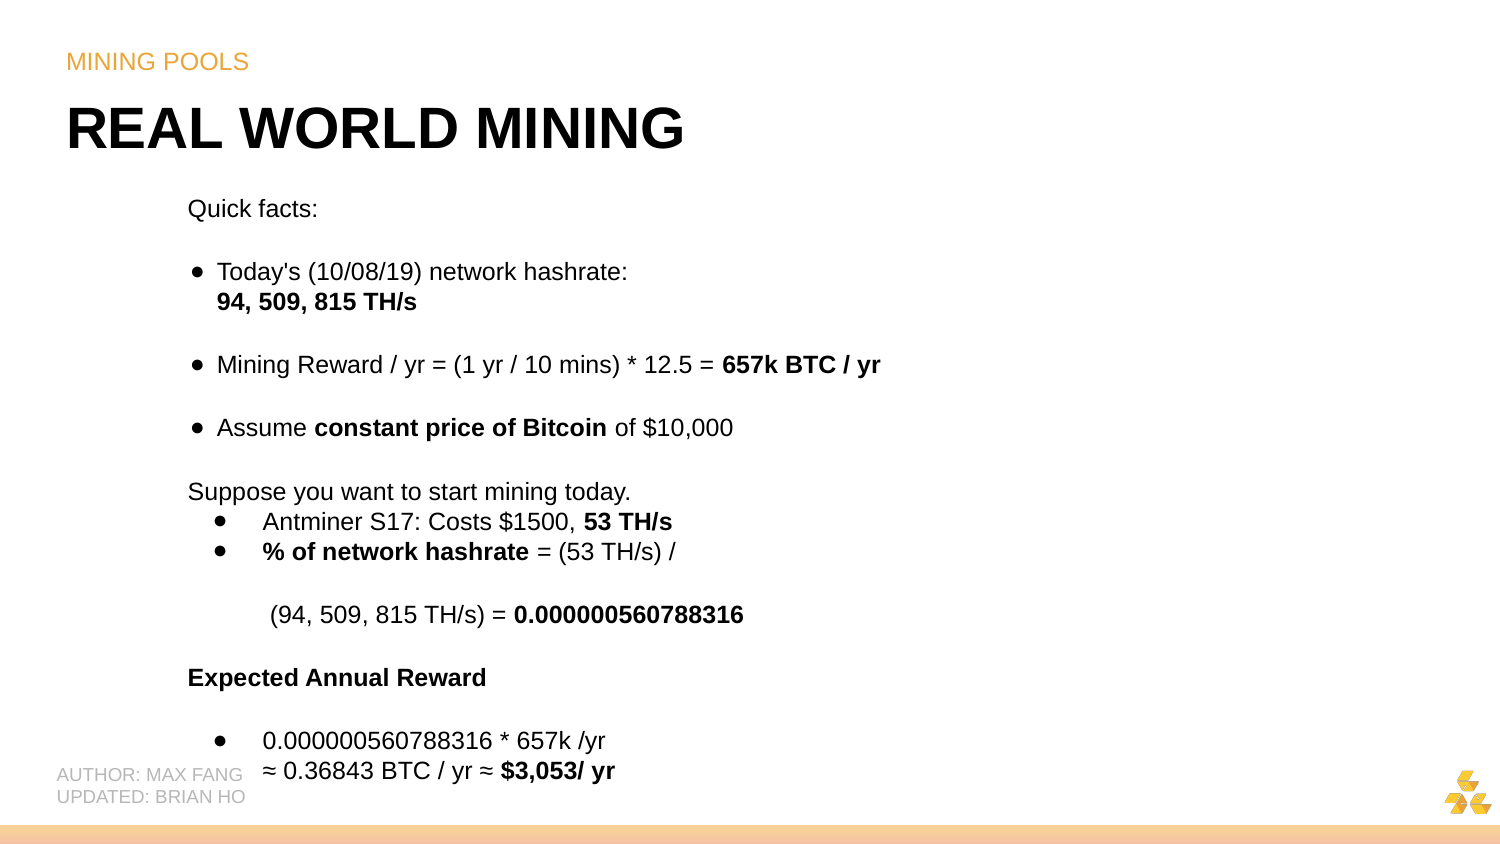

# MINING POOLS
REAL WORLD MINING
Quick facts:
Today's (10/08/19) network hashrate:
94, 509, 815 TH/s
Mining Reward / yr = (1 yr / 10 mins) * 12.5 = 657k BTC / yr
Assume constant price of Bitcoin of $10,000
Suppose you want to start mining today.
Antminer S17: Costs $1500, 53 TH/s
% of network hashrate = (53 TH/s) /
 (94, 509, 815 TH/s) = 0.000000560788316
Expected Annual Reward
0.000000560788316 * 657k /yr
≈ 0.36843 BTC / yr ≈ $3,053/ yr

AUTHOR: MAX FANG
UPDATED: BRIAN HO